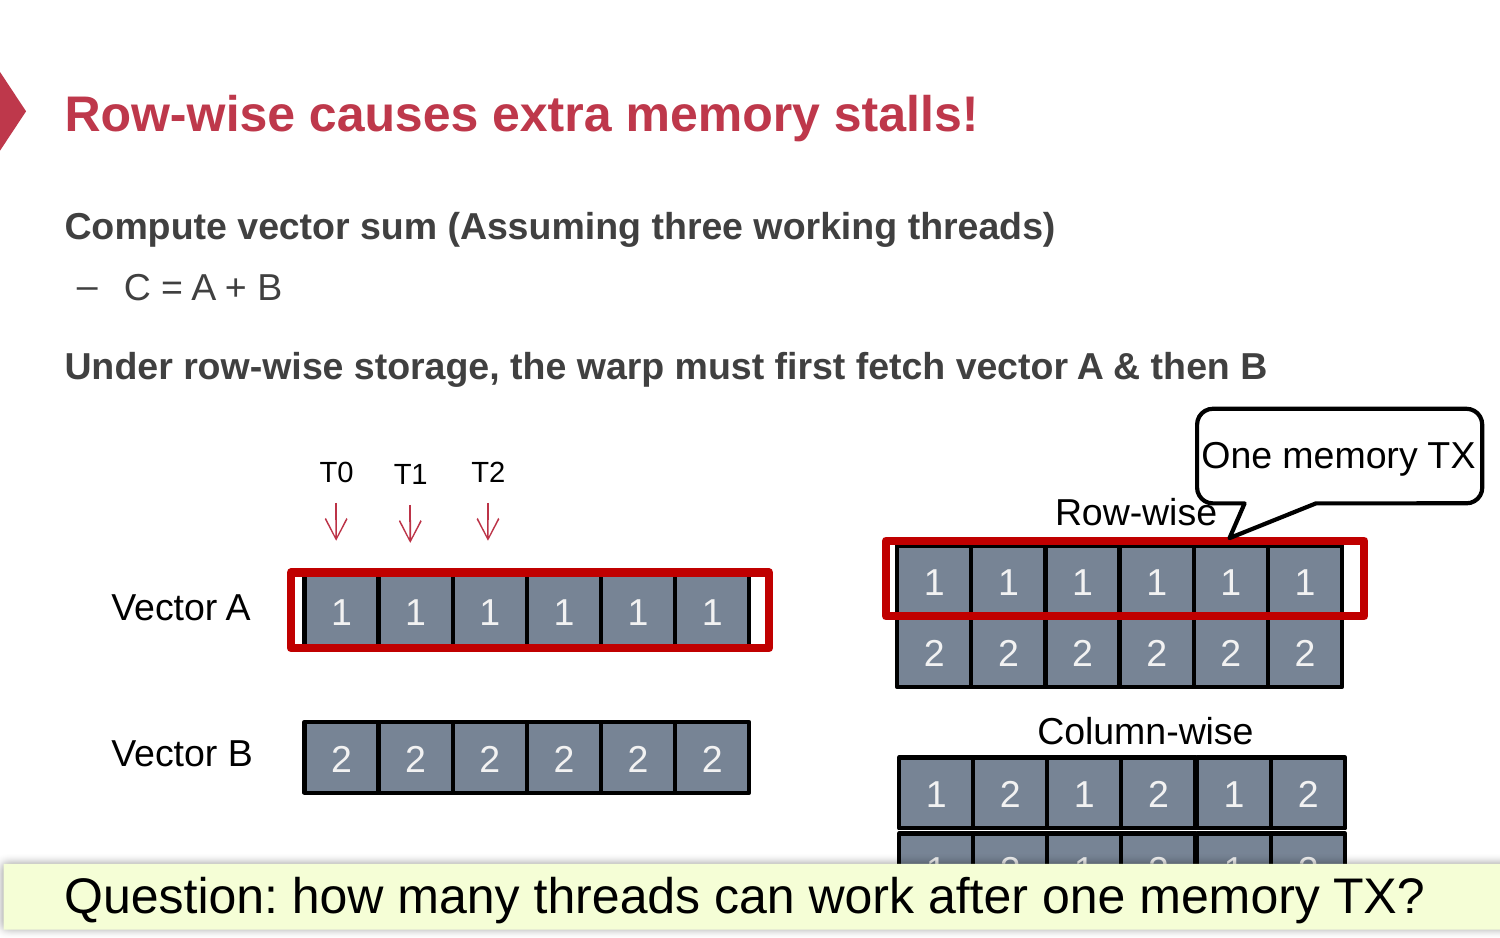

# Row-wise causes extra memory stalls!
Compute vector sum (Assuming three working threads)
C = A + B
Under row-wise storage, the warp must first fetch vector A & then B

One memory TX
T0
T2
T1
Row-wise

1
1
1
1
1
1

1
1
1
1
1
1
Vector A
2
2
2
2
2
2
Column-wise
Vector B
2
2
2
2
2
2
1
2
1
2
1
2
1
2
1
2
1
2
Question: how many threads can work after one memory TX?
36